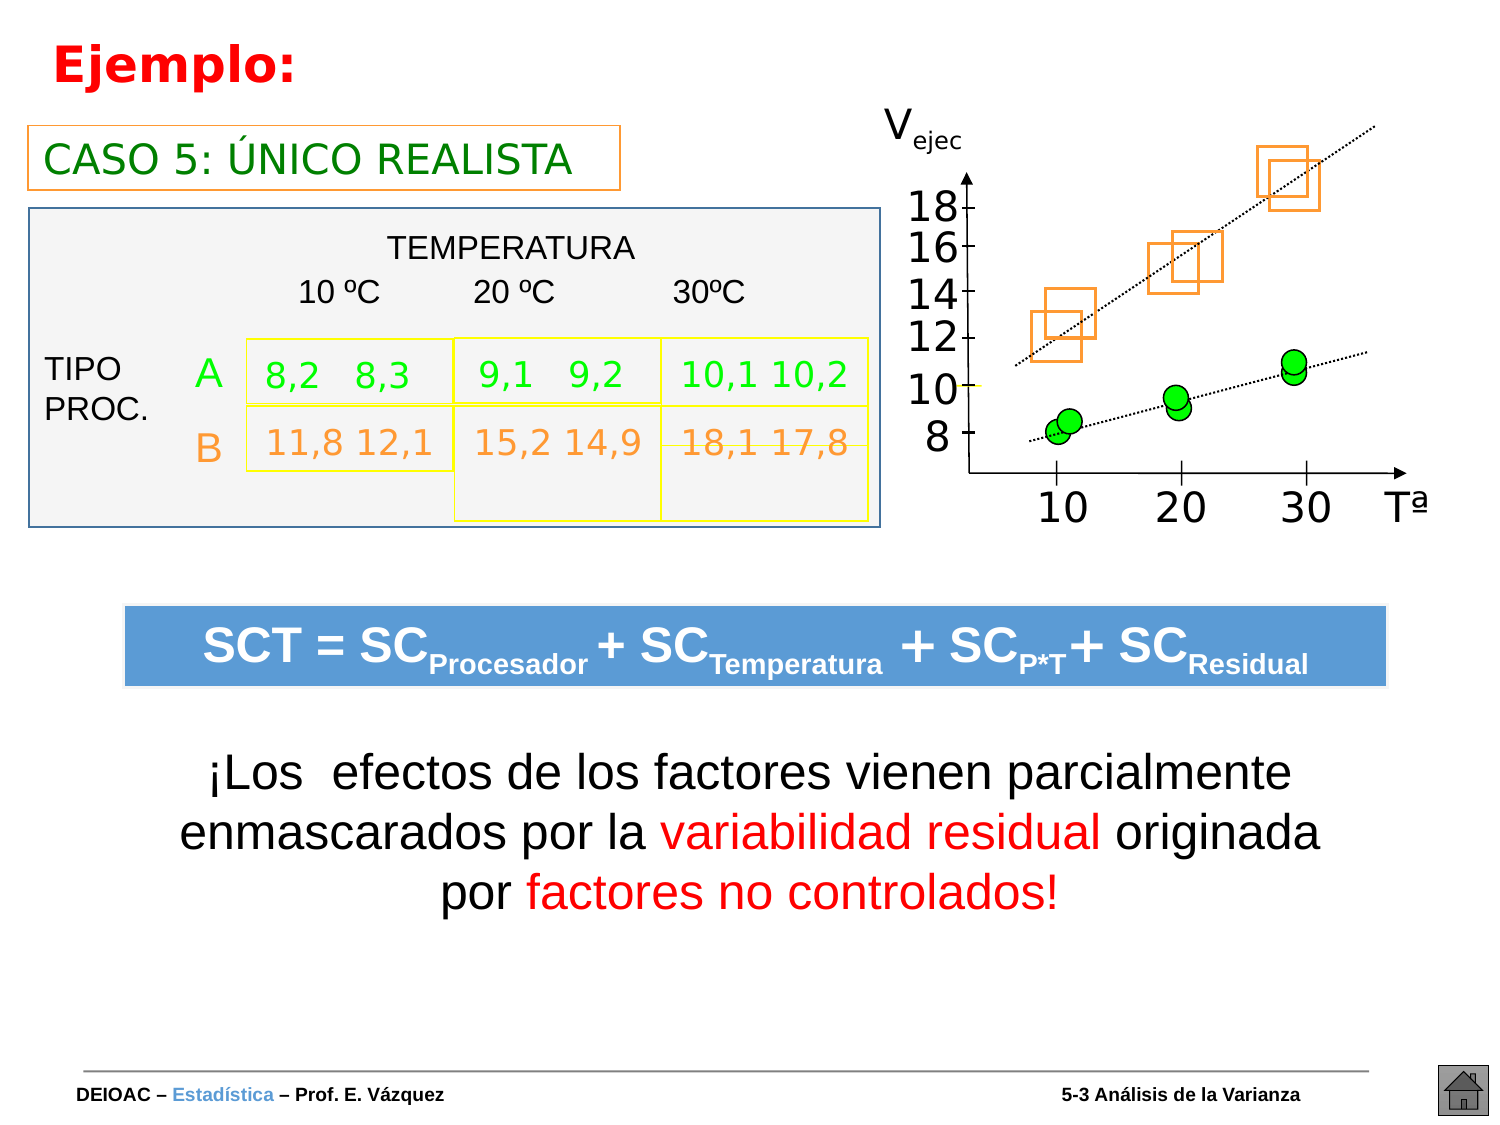

#
Ejemplo:
Vejec

18
16

14

12

10

8

20
 Tª
10
30
CASO 5: ÚNICO REALISTA

TEMPERATURA
10 ºC
20 ºC

30ºC

A
9,1   9,2
10,1 10,2
8,2   8,3
TIPO
PROC.
11,8 12,1
15,2 14,9
18,1 17,8
B
SCT = SCProcesador + SCTemperatura + SCP*T+ SCResidual
¡Los  efectos de los factores vienen parcialmente enmascarados por la variabilidad residual originada por factores no controlados!